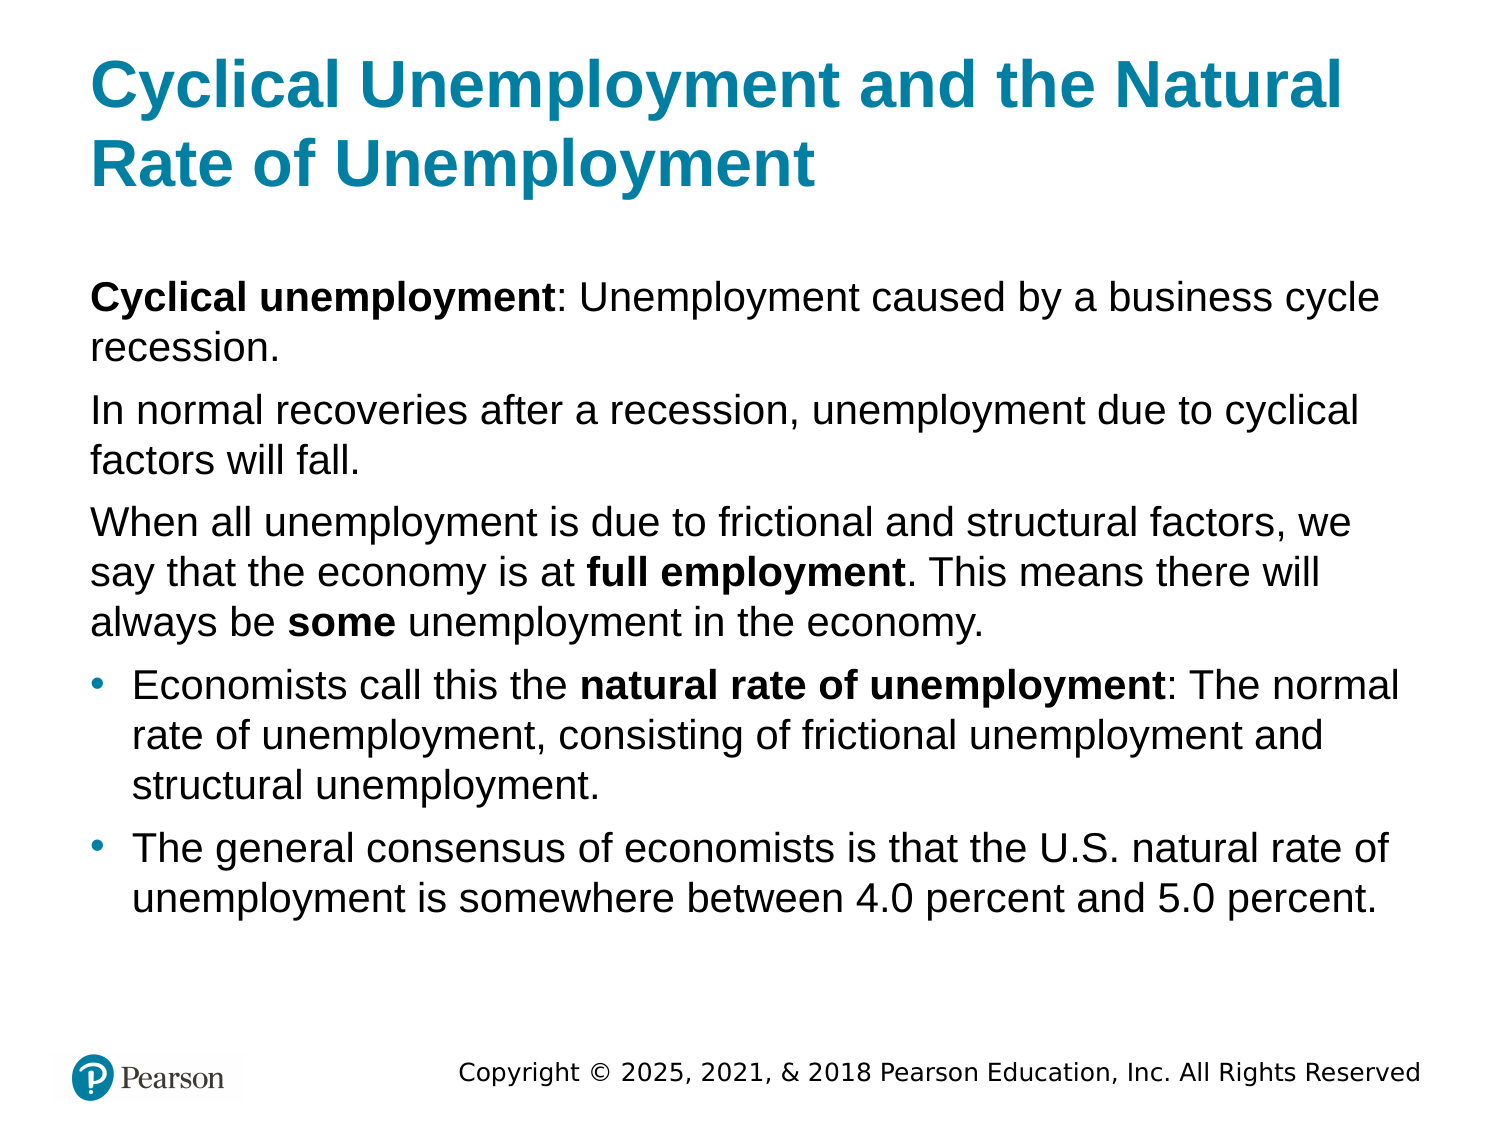

# Cyclical Unemployment and the Natural Rate of Unemployment
Cyclical unemployment: Unemployment caused by a business cycle recession.
In normal recoveries after a recession, unemployment due to cyclical factors will fall.
When all unemployment is due to frictional and structural factors, we say that the economy is at full employment. This means there will always be some unemployment in the economy.
Economists call this the natural rate of unemployment: The normal rate of unemployment, consisting of frictional unemployment and structural unemployment.
The general consensus of economists is that the U.S. natural rate of unemployment is somewhere between 4.0 percent and 5.0 percent.